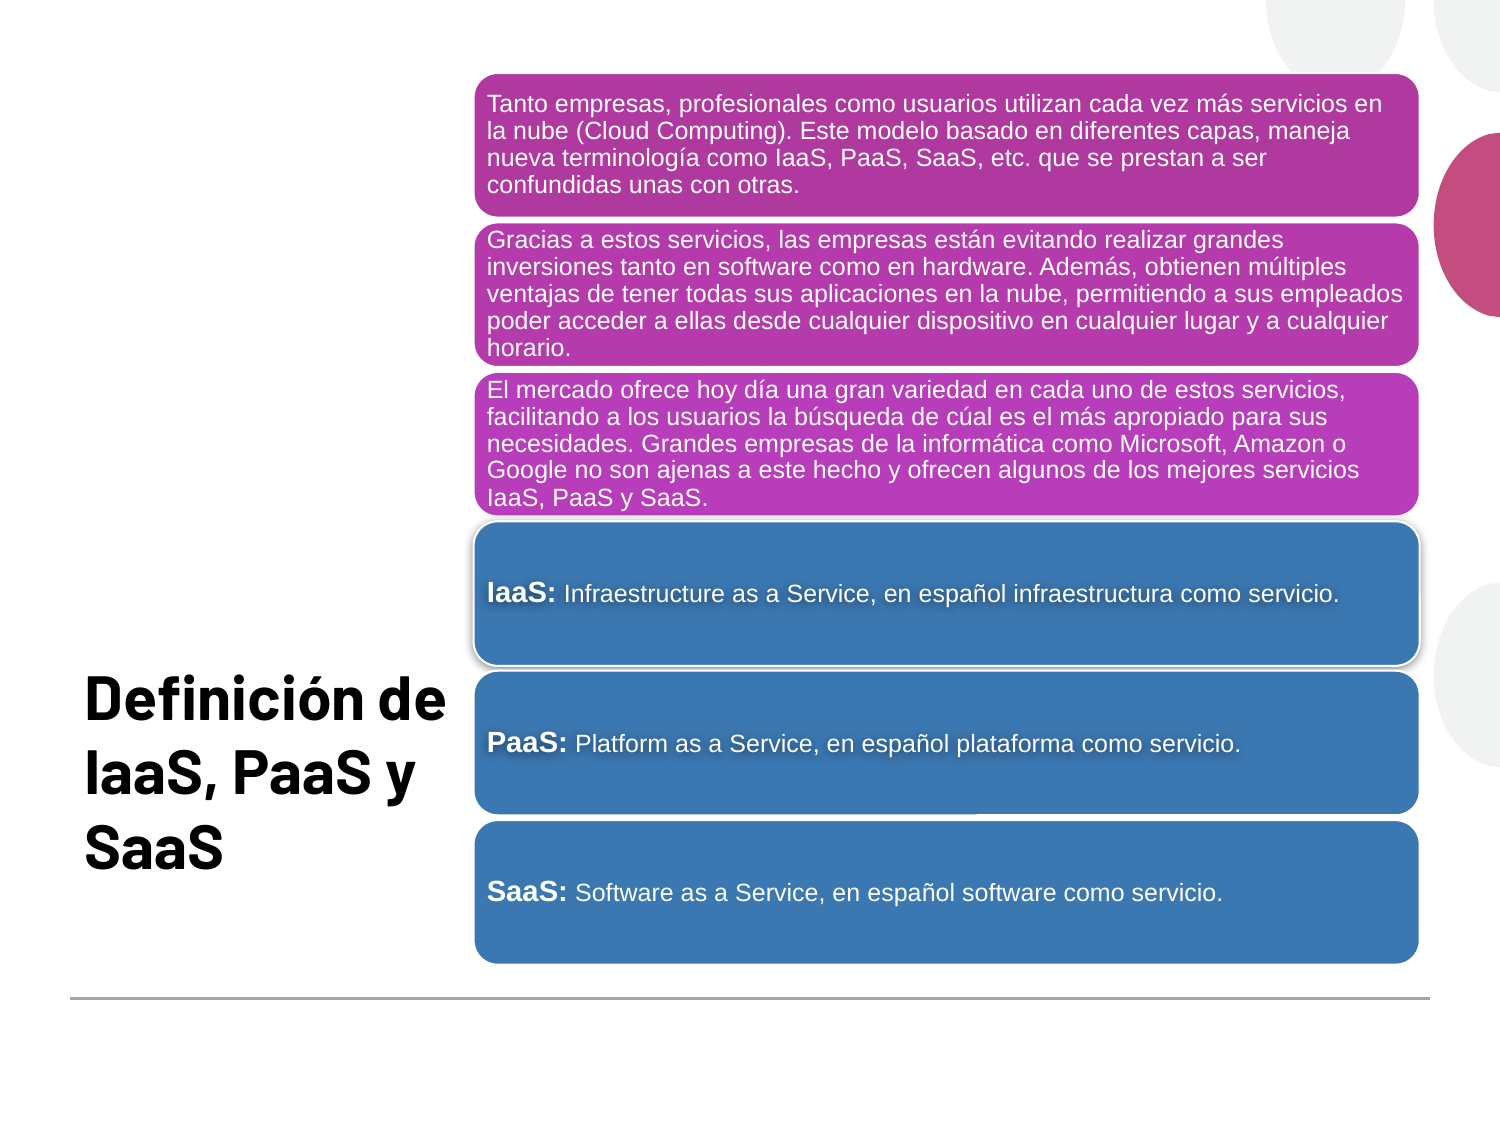

Tanto empresas, profesionales como usuarios utilizan cada vez más servicios en la nube (Cloud Computing). Este modelo basado en diferentes capas, maneja nueva terminología como IaaS, PaaS, SaaS, etc. que se prestan a ser confundidas unas con otras.

Gracias a estos servicios, las empresas están evitando realizar grandes inversiones tanto en software como en hardware. Además, obtienen múltiples ventajas de tener todas sus aplicaciones en la nube, permitiendo a sus empleados poder acceder a ellas desde cualquier dispositivo en cualquier lugar y a cualquier horario.

El mercado ofrece hoy día una gran variedad en cada uno de estos servicios, facilitando a los usuarios la búsqueda de cúal es el más apropiado para sus necesidades. Grandes empresas de la informática como Microsoft, Amazon o Google no son ajenas a este hecho y ofrecen algunos de los mejores servicios IaaS, PaaS y SaaS.

IaaS: Infraestructure as a Service, en español infraestructura como servicio.

PaaS: Platform as a Service, en español plataforma como servicio.

SaaS: Software as a Service, en español software como servicio.
# Definición de IaaS, PaaS y SaaS